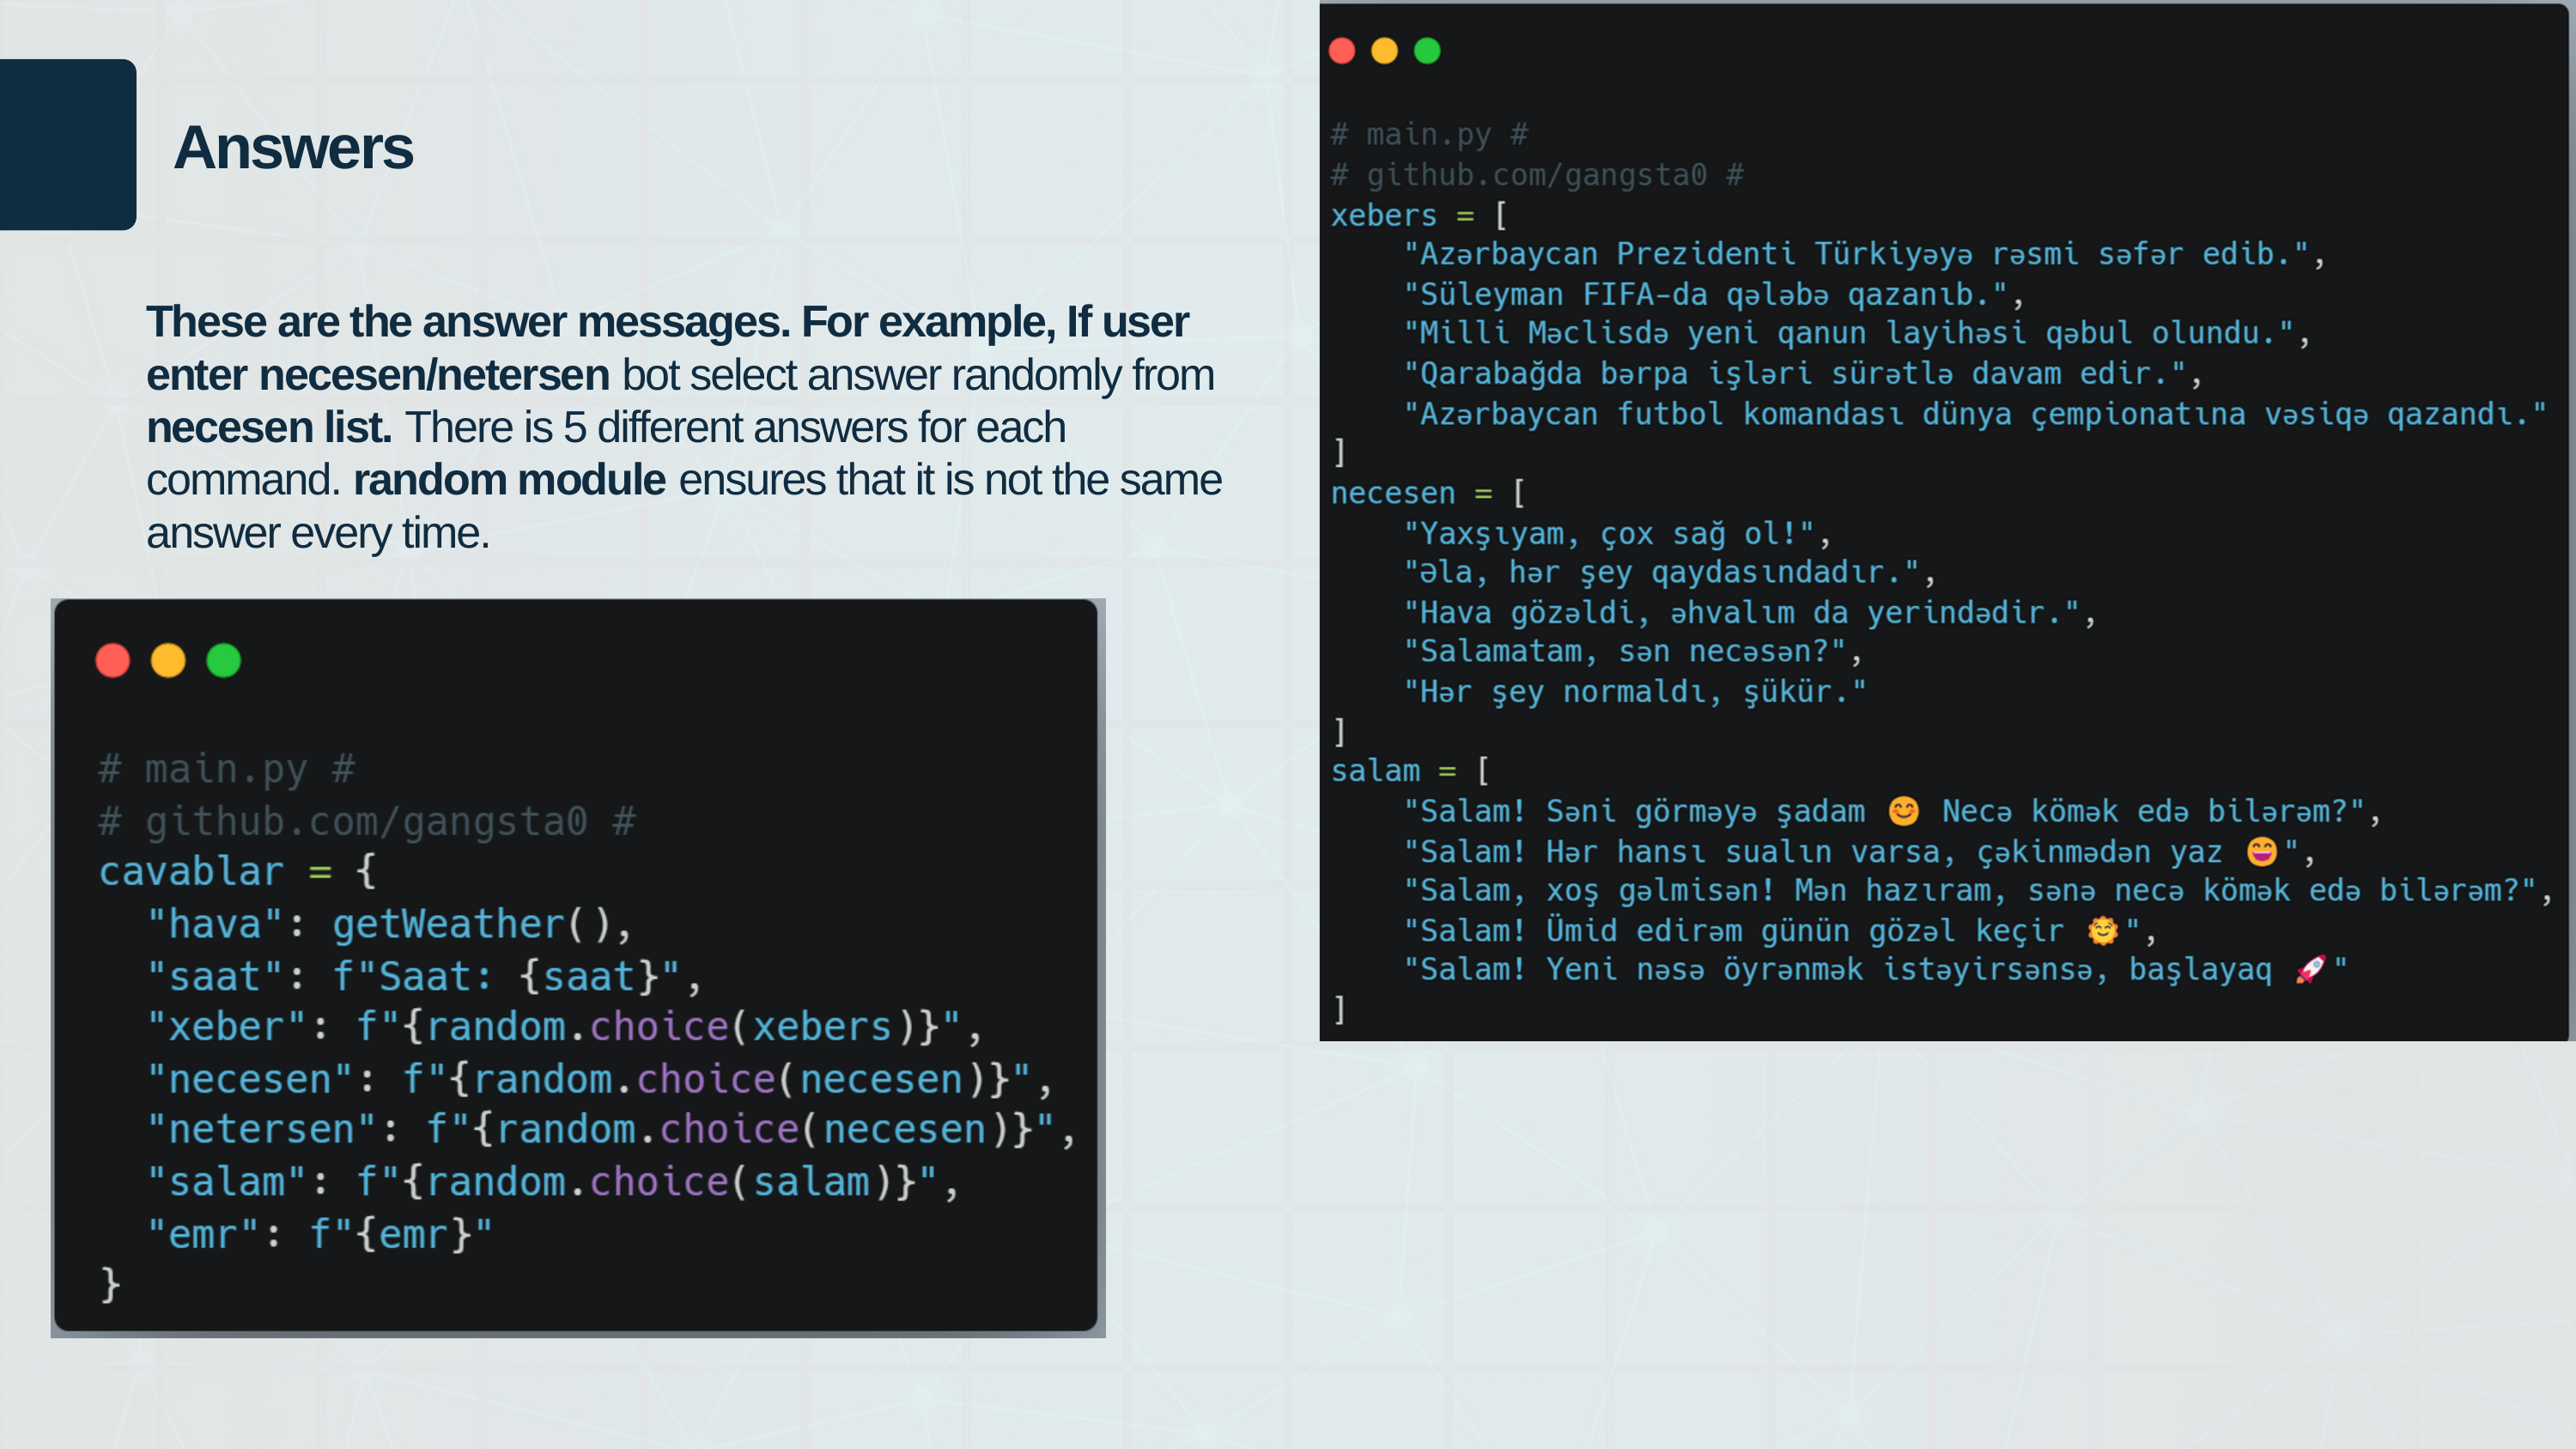

Answers
These are the answer messages. For example, If user enter necesen/netersen bot select answer randomly from necesen list. There is 5 different answers for each command. random module ensures that it is not the same answer every time.